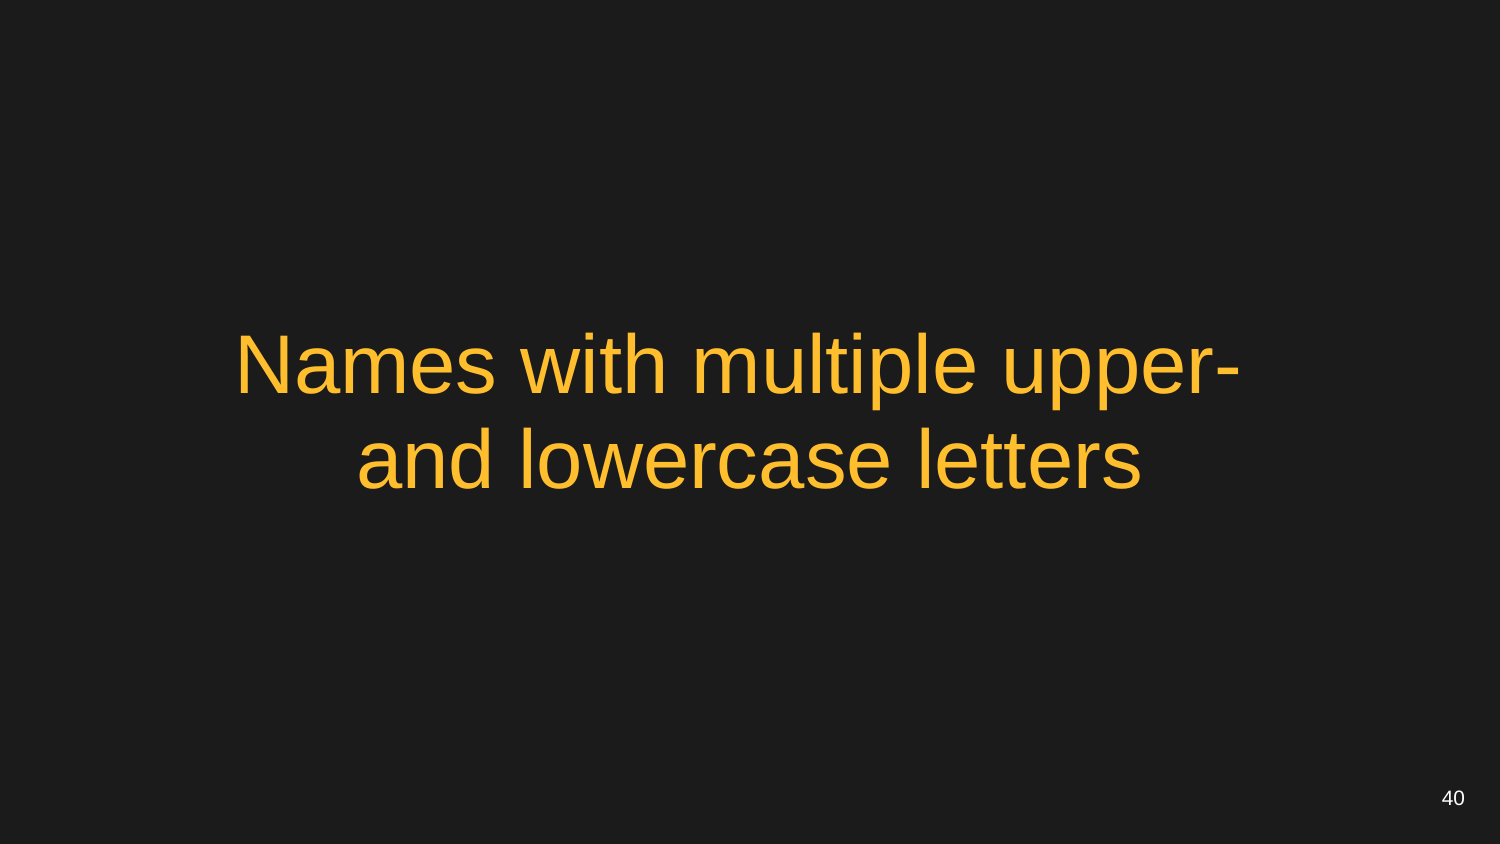

# Names with multiple upper- and lowercase letters
40